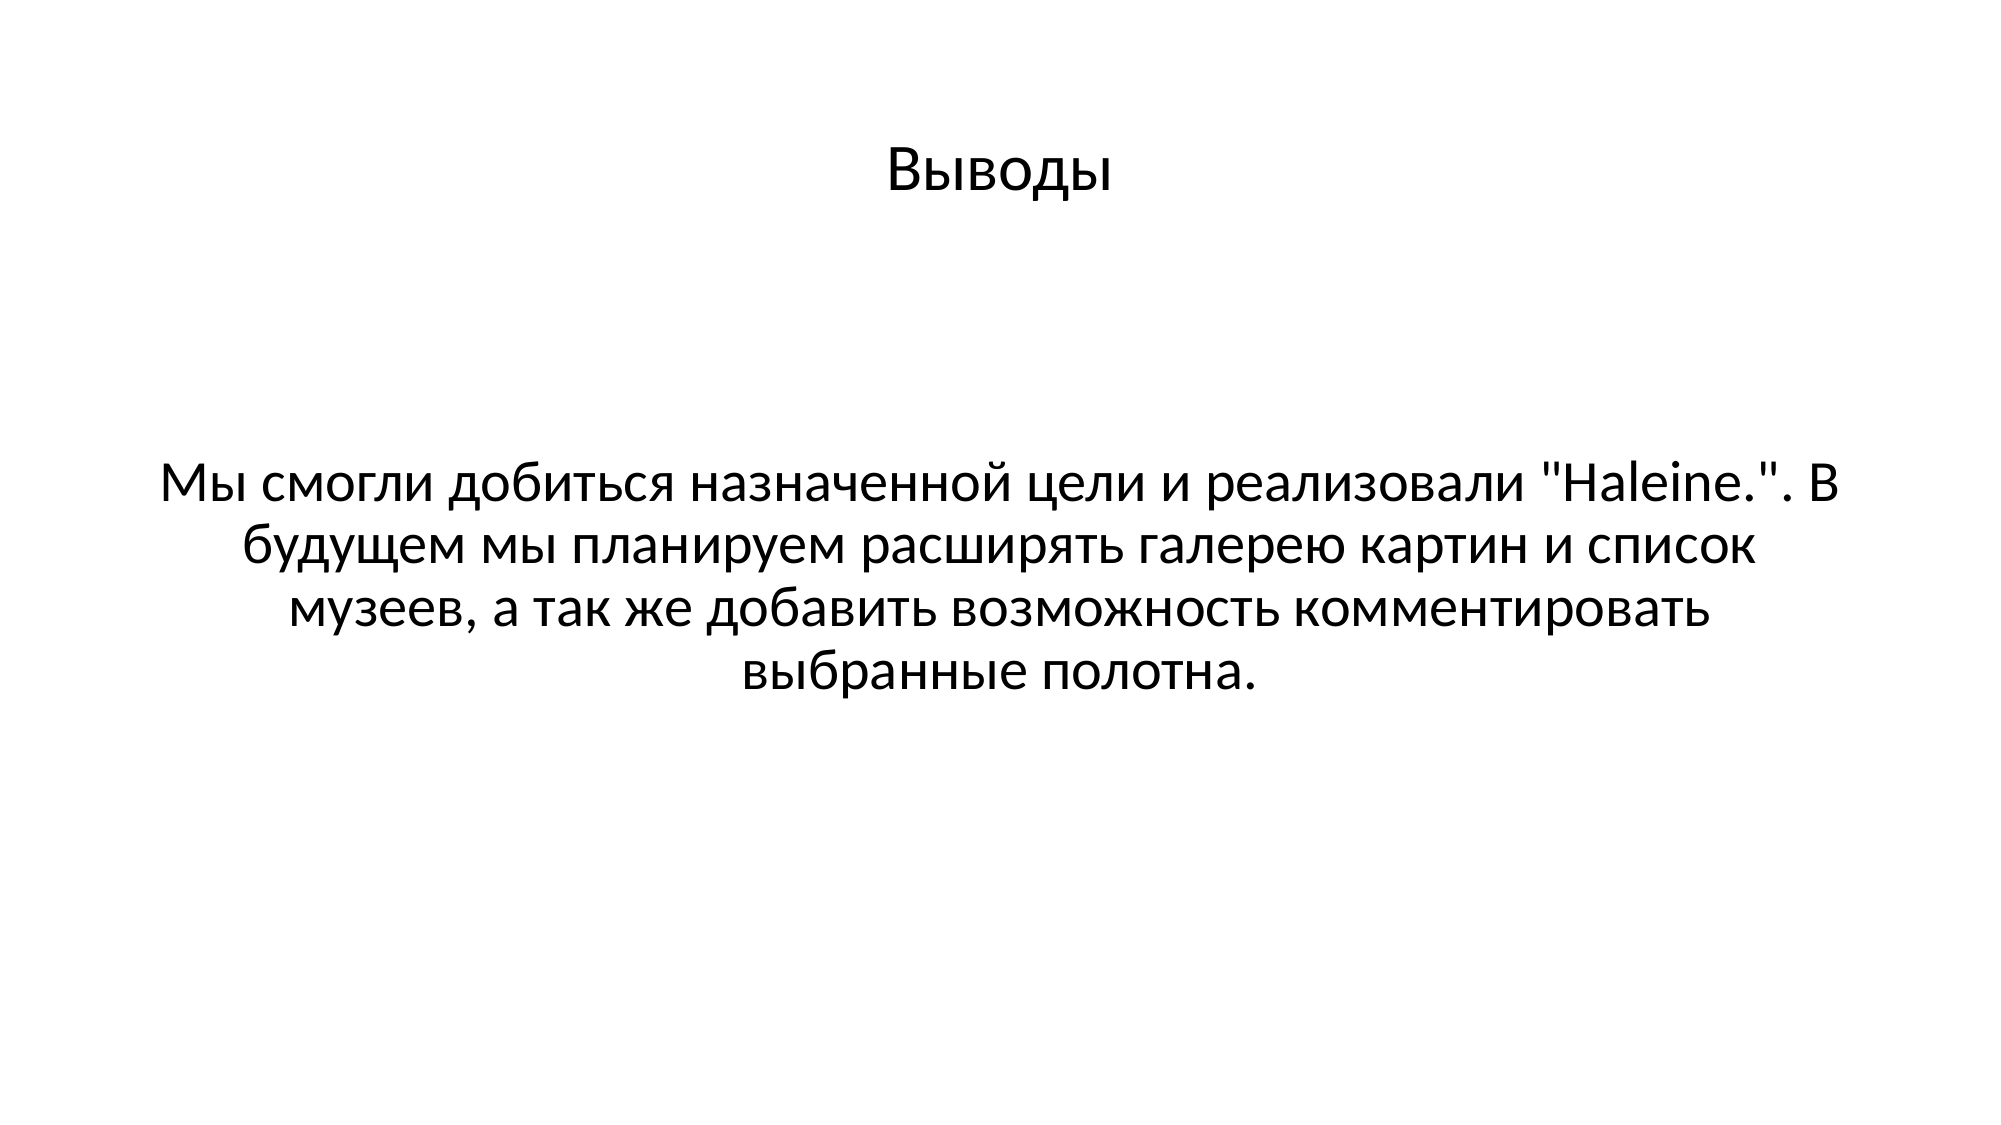

# Выводы
Мы смогли добиться назначенной цели и реализовали "Haleine.". В будущем мы планируем расширять галерею картин и список музеев, а так же добавить возможность комментировать выбранные полотна.